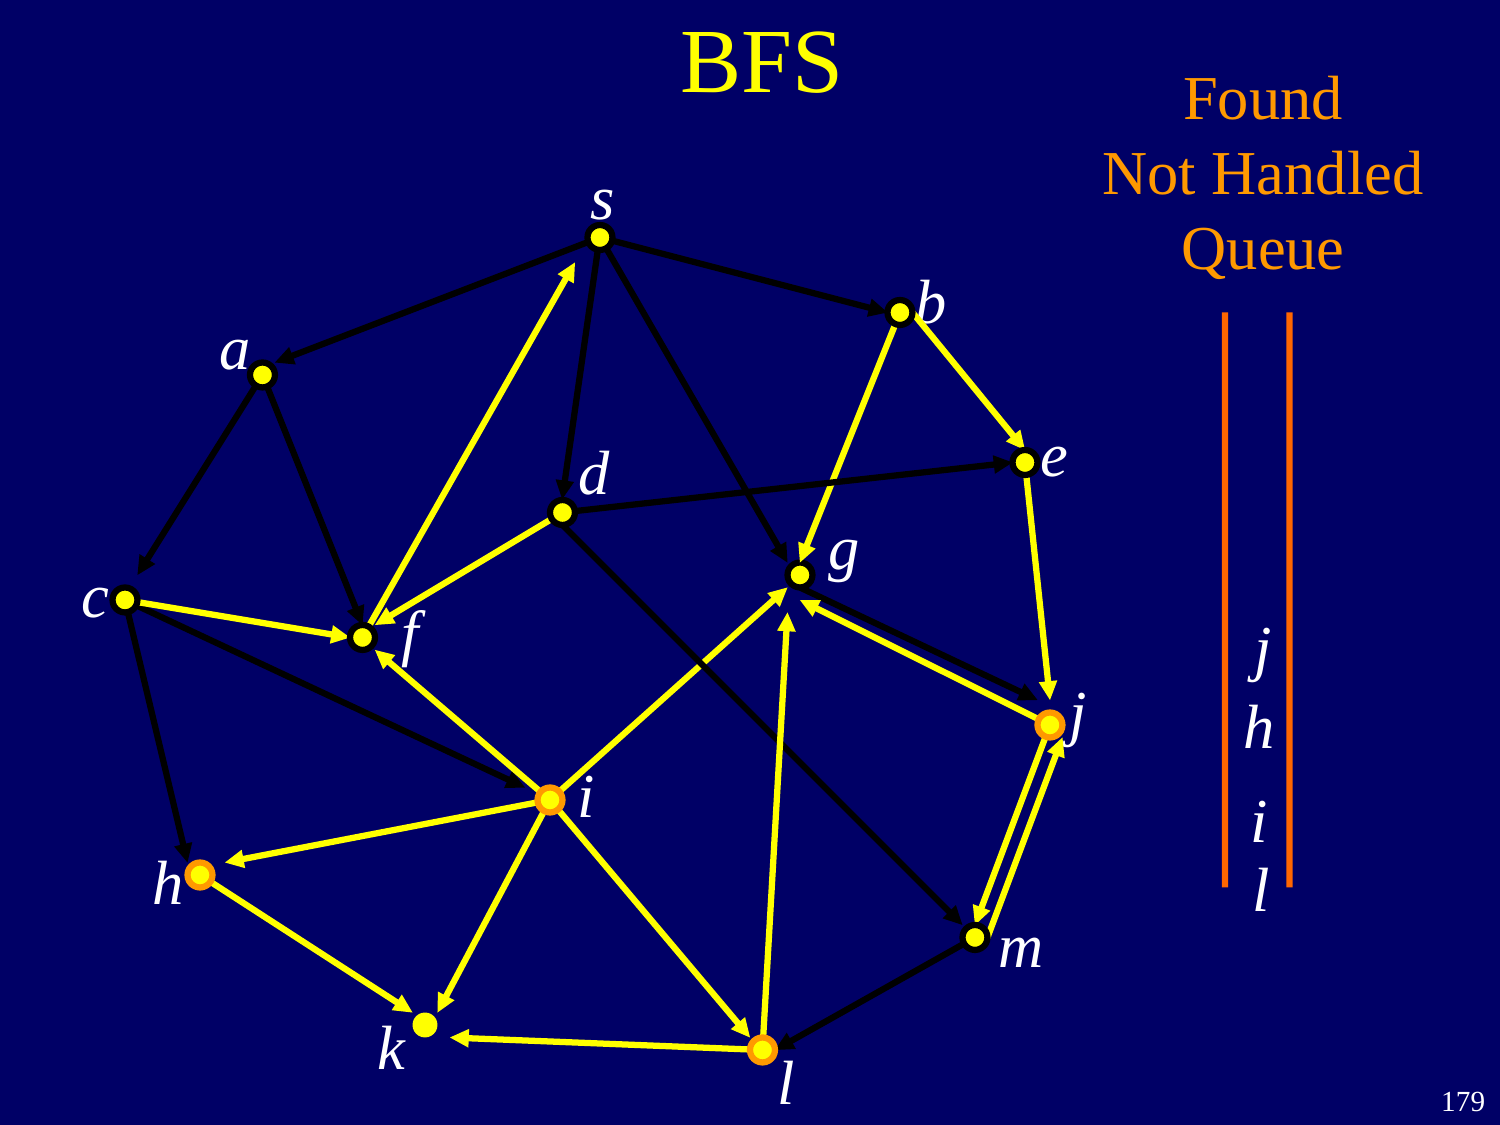

# BFS
Found
Not Handled
Queue
s

b

a

e
d

g

c

f

j

j
h

i
i

h
l

m

k

l